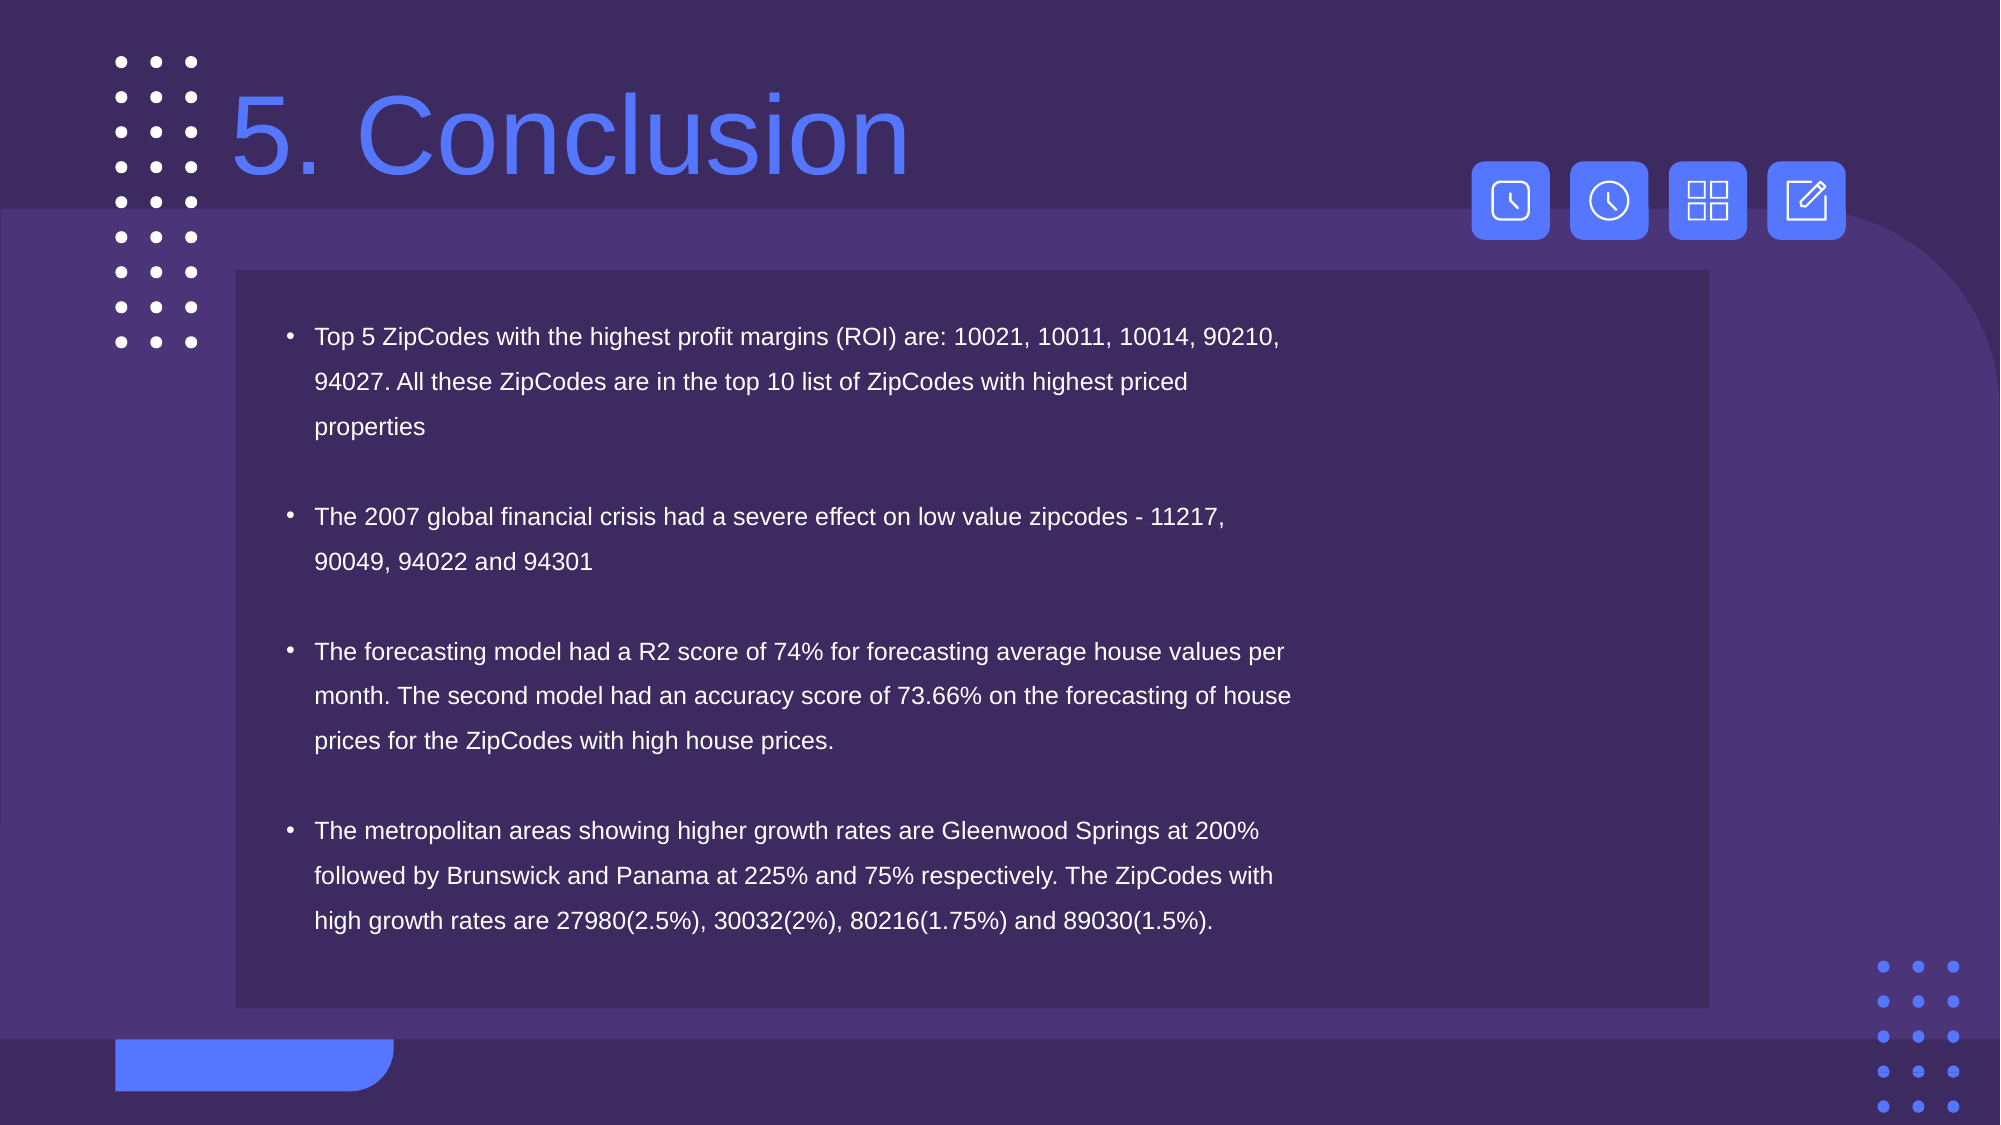

5. Conclusion

Top 5 ZipCodes with the highest profit margins (ROI) are: 10021, 10011, 10014, 90210, 94027. All these ZipCodes are in the top 10 list of ZipCodes with highest priced properties

The 2007 global financial crisis had a severe effect on low value zipcodes - 11217, 90049, 94022 and 94301

The forecasting model had a R2 score of 74% for forecasting average house values per month. The second model had an accuracy score of 73.66% on the forecasting of house prices for the ZipCodes with high house prices.

The metropolitan areas showing higher growth rates are Gleenwood Springs at 200% followed by Brunswick and Panama at 225% and 75% respectively. The ZipCodes with high growth rates are 27980(2.5%), 30032(2%), 80216(1.75%) and 89030(1.5%).